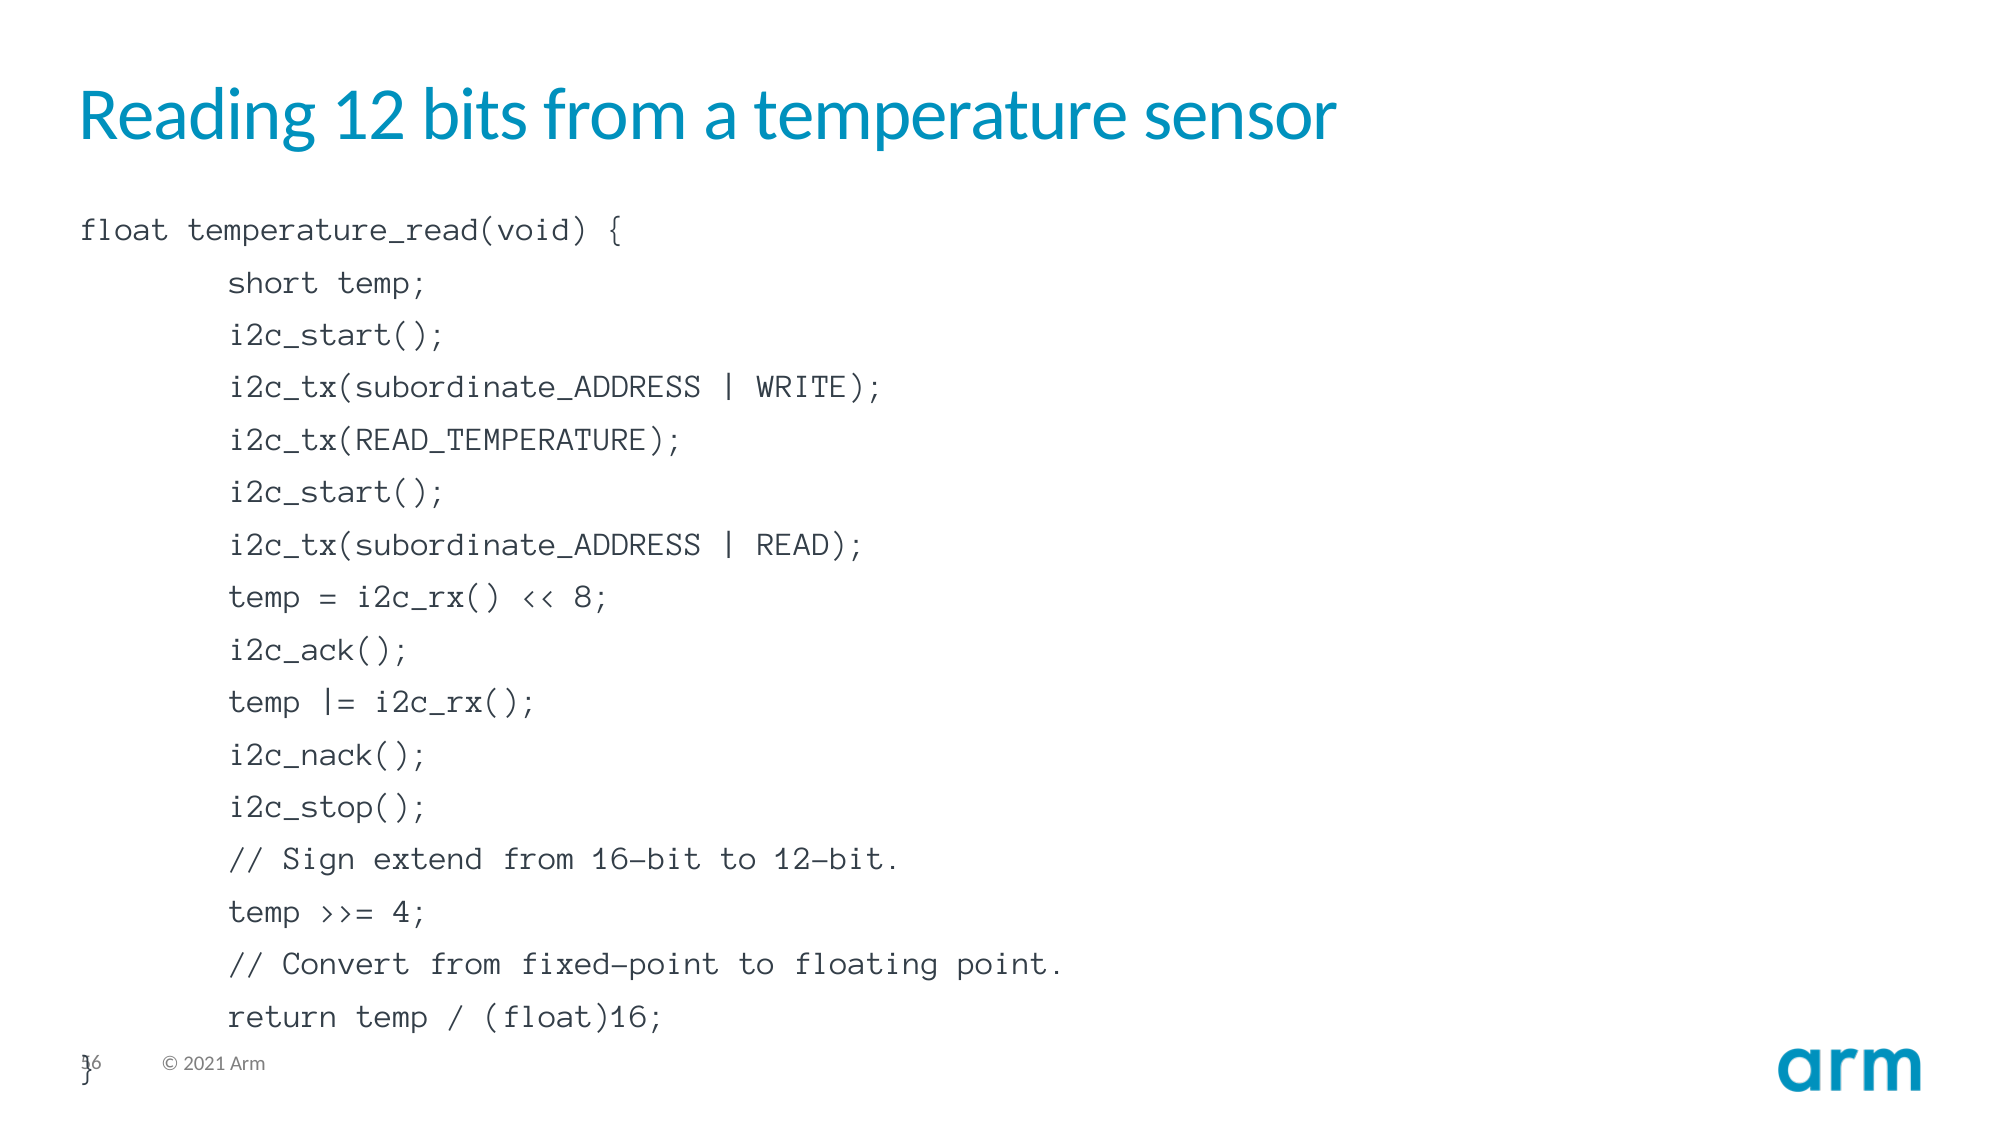

# Reading 12 bits from a temperature sensor
float temperature_read(void) {
	short temp;
	i2c_start();
	i2c_tx(subordinate_ADDRESS | WRITE);
	i2c_tx(READ_TEMPERATURE);
	i2c_start();
	i2c_tx(subordinate_ADDRESS | READ);
	temp = i2c_rx() << 8;
	i2c_ack();
	temp |= i2c_rx();
	i2c_nack();
	i2c_stop();
	// Sign extend from 16-bit to 12-bit.
	temp >>= 4;
	// Convert from fixed-point to floating point.
	return temp / (float)16;
}